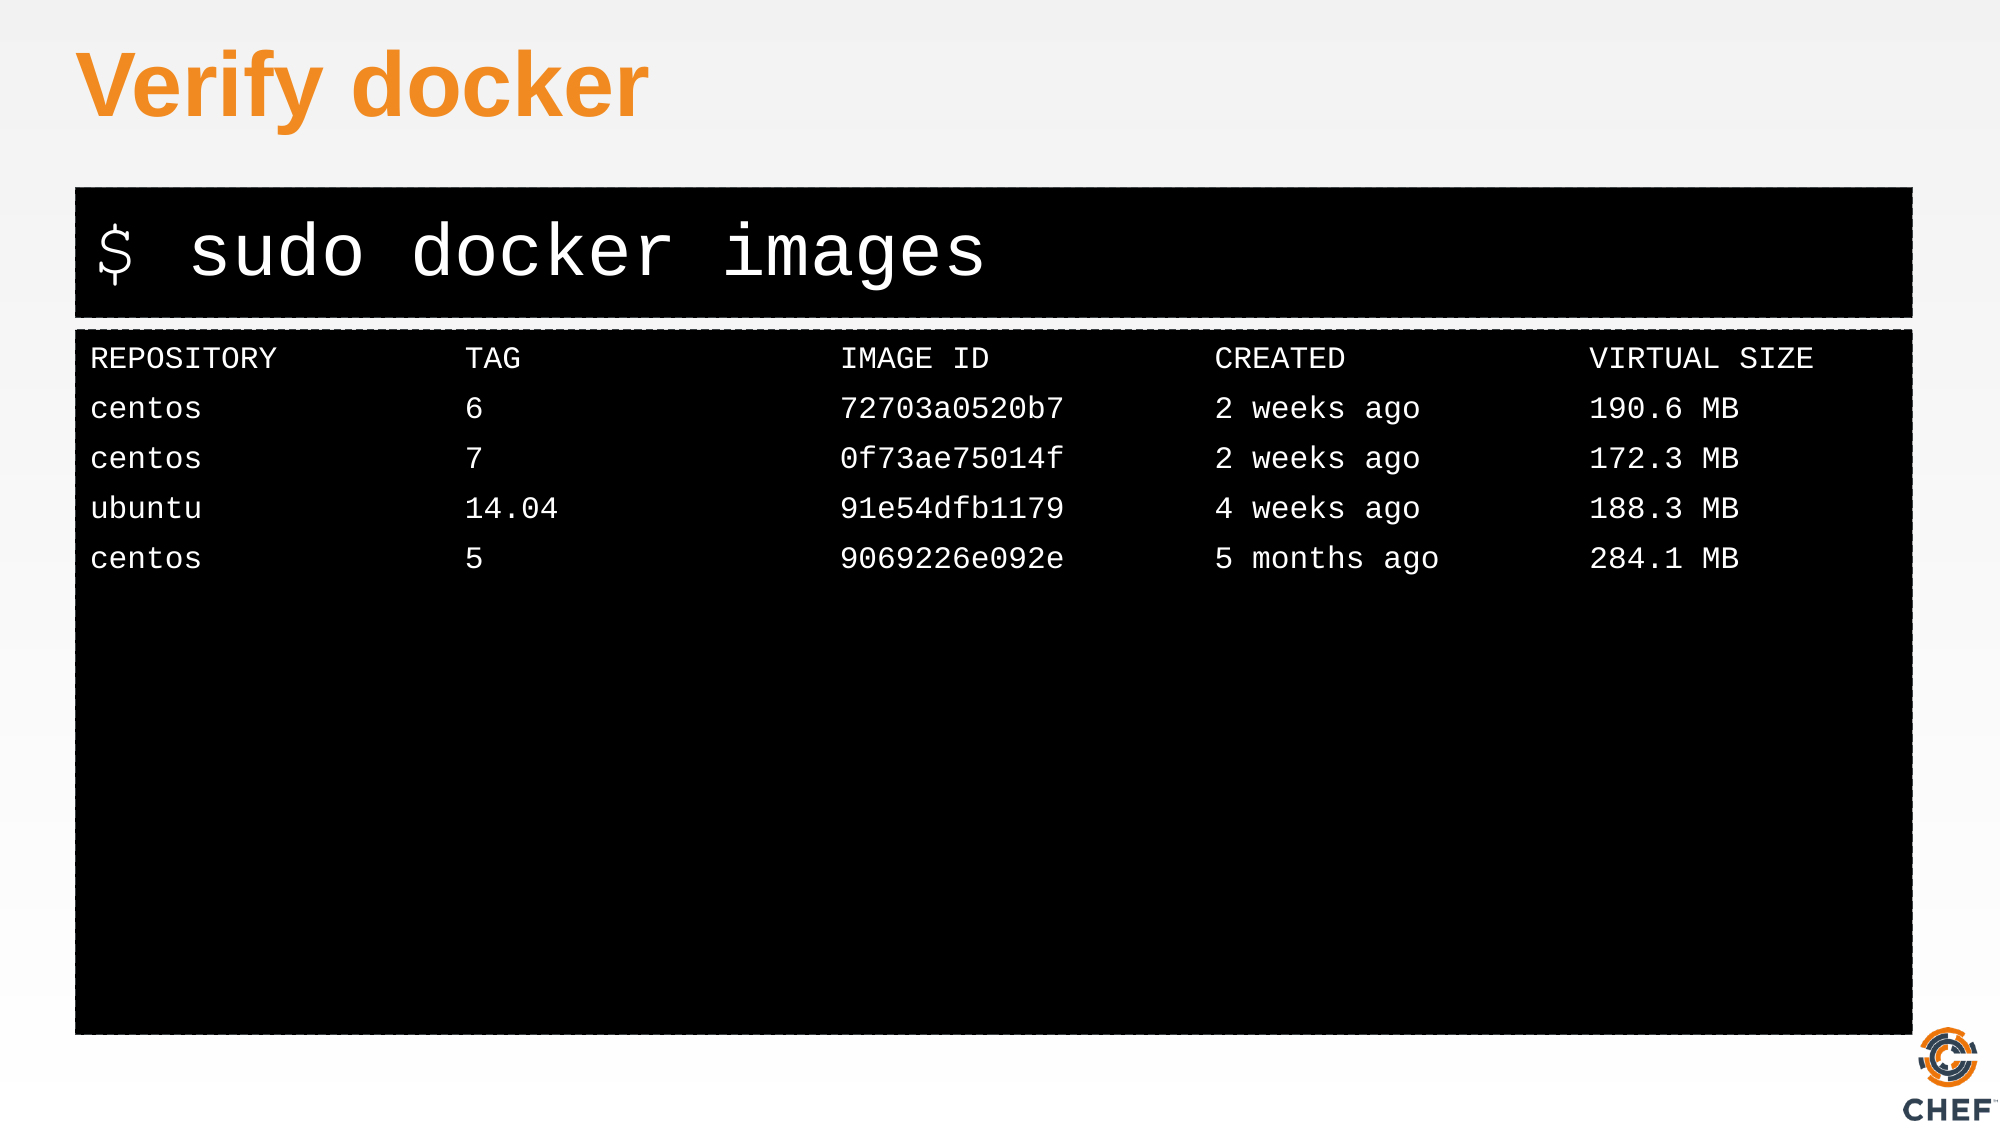

# Verify docker
sudo docker images
REPOSITORY          TAG                 IMAGE ID            CREATED             VIRTUAL SIZE
centos              6                   72703a0520b7        2 weeks ago         190.6 MB
centos              7                   0f73ae75014f        2 weeks ago         172.3 MB
ubuntu              14.04               91e54dfb1179        4 weeks ago         188.3 MB
centos              5                   9069226e092e        5 months ago        284.1 MB